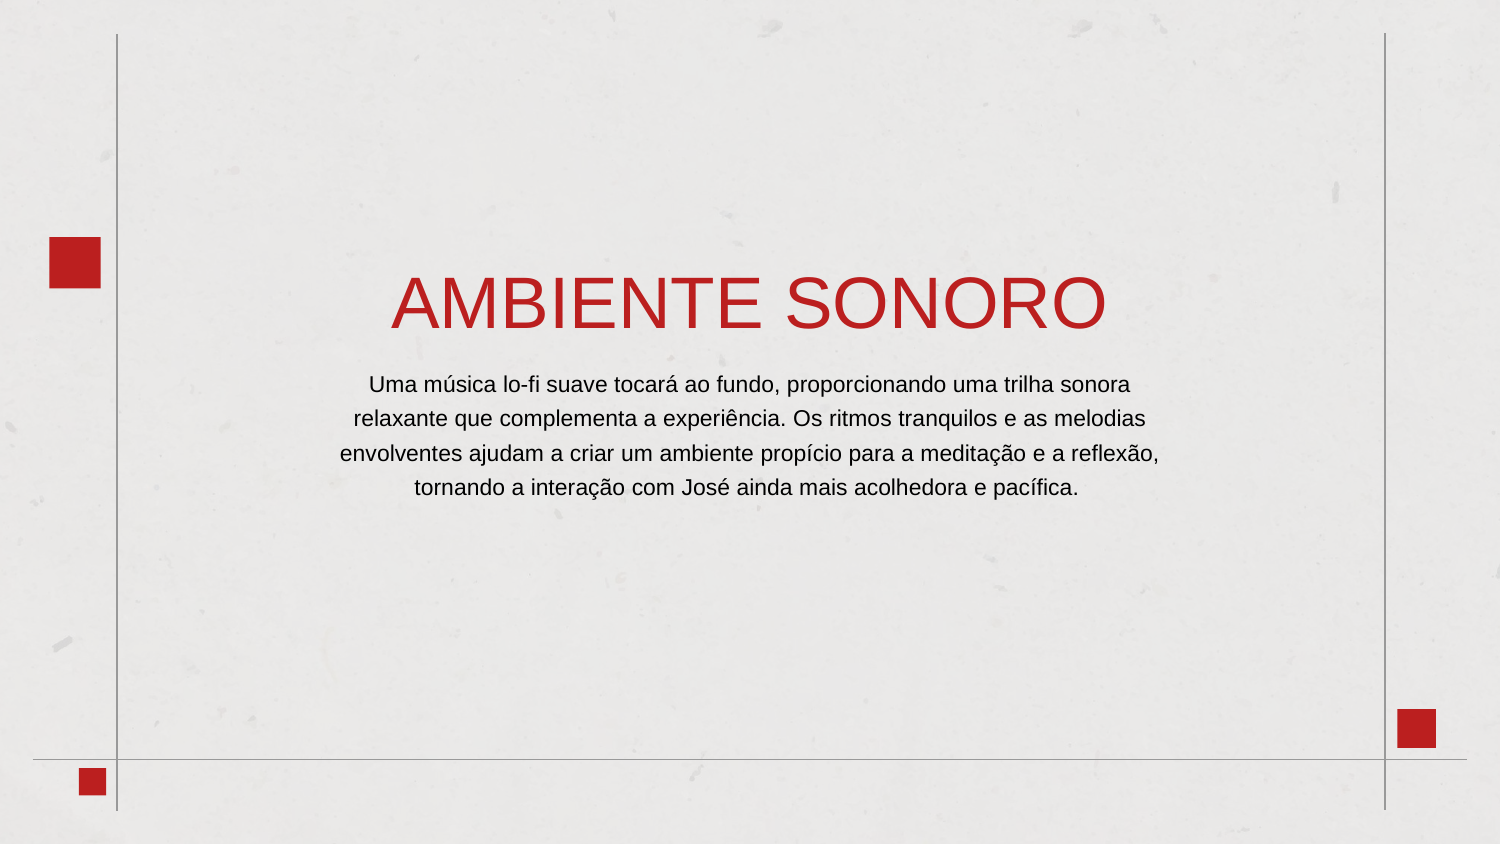

# AMBIENTE SONORO
Uma música lo-fi suave tocará ao fundo, proporcionando uma trilha sonora relaxante que complementa a experiência. Os ritmos tranquilos e as melodias envolventes ajudam a criar um ambiente propício para a meditação e a reflexão, tornando a interação com José ainda mais acolhedora e pacífica.